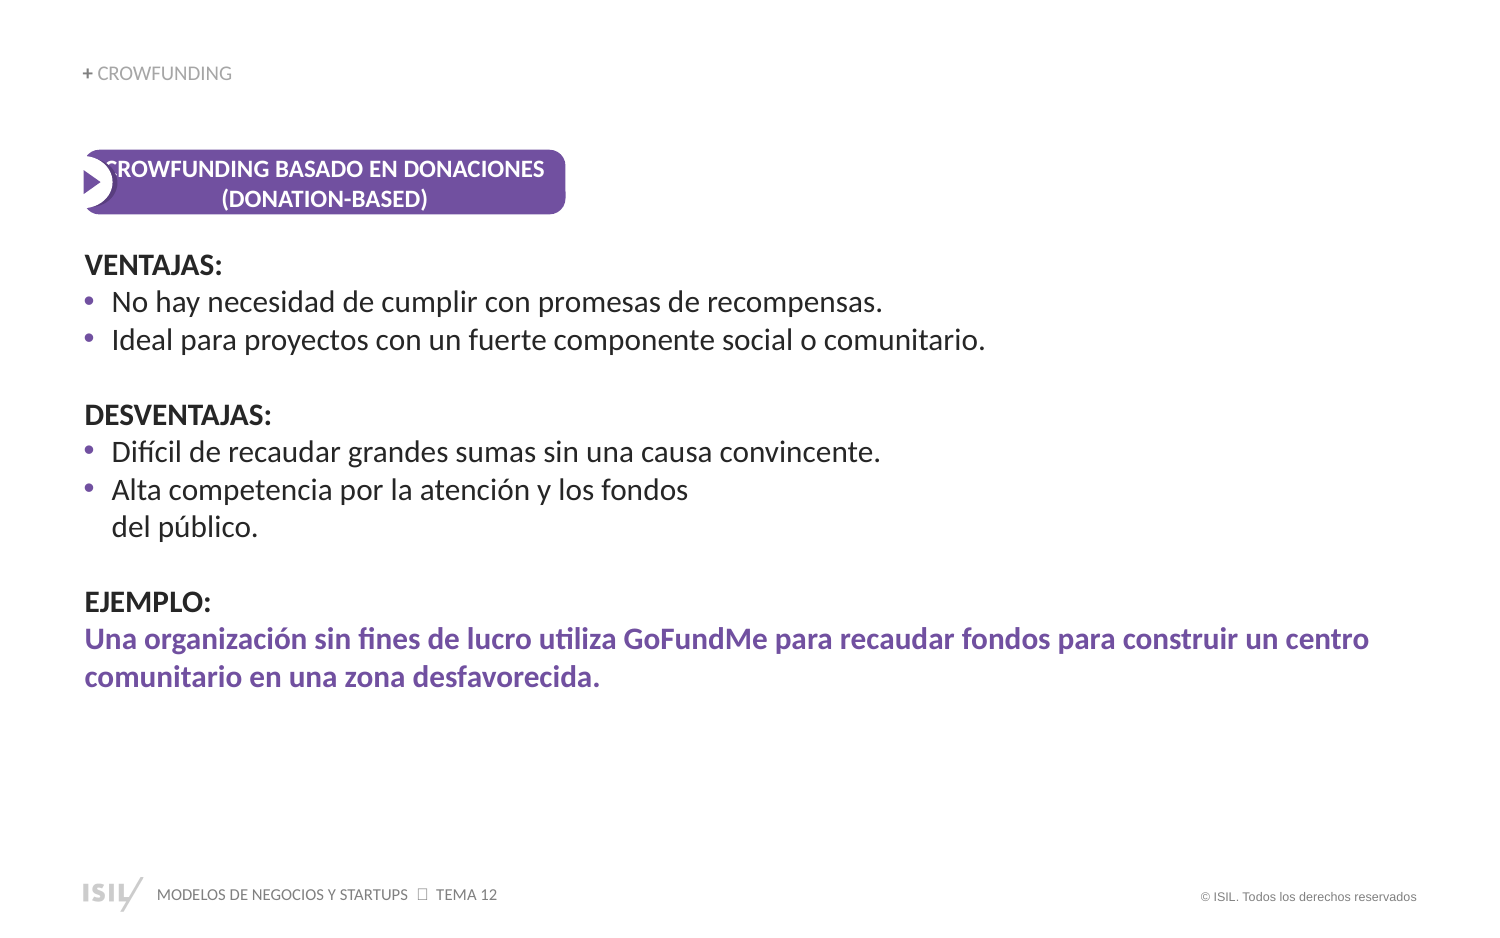

+ CROWFUNDING
CROWFUNDING BASADO EN DONACIONES (DONATION-BASED)

VENTAJAS:
No hay necesidad de cumplir con promesas de recompensas.
Ideal para proyectos con un fuerte componente social o comunitario.

DESVENTAJAS:
Difícil de recaudar grandes sumas sin una causa convincente.
Alta competencia por la atención y los fondos
del público.

EJEMPLO:
Una organización sin fines de lucro utiliza GoFundMe para recaudar fondos para construir un centro comunitario en una zona desfavorecida.